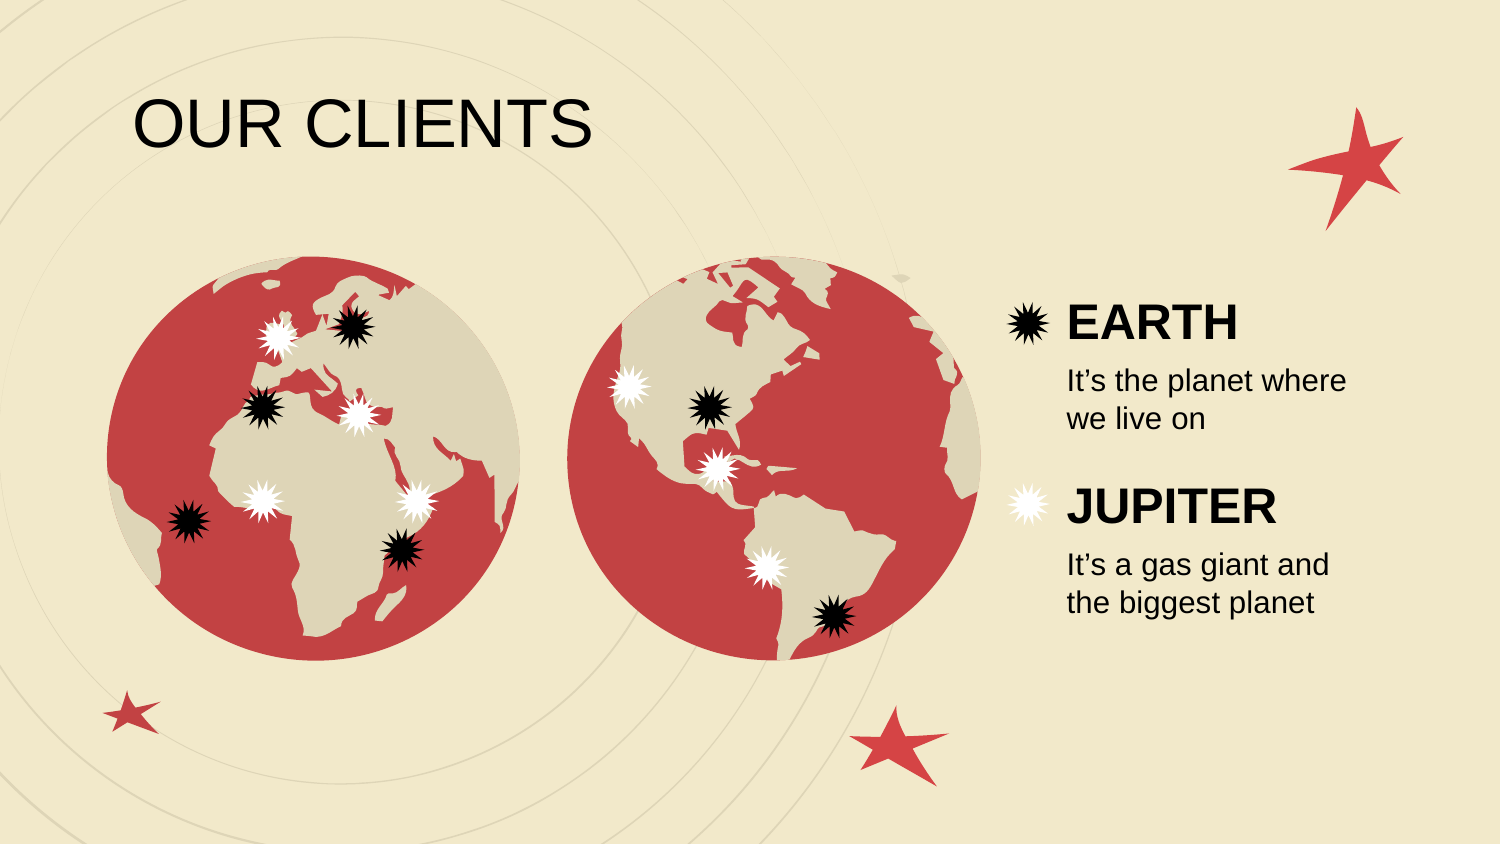

# OUR CLIENTS

EARTH

It’s the planet where we live on

JUPITER

It’s a gas giant and the biggest planet